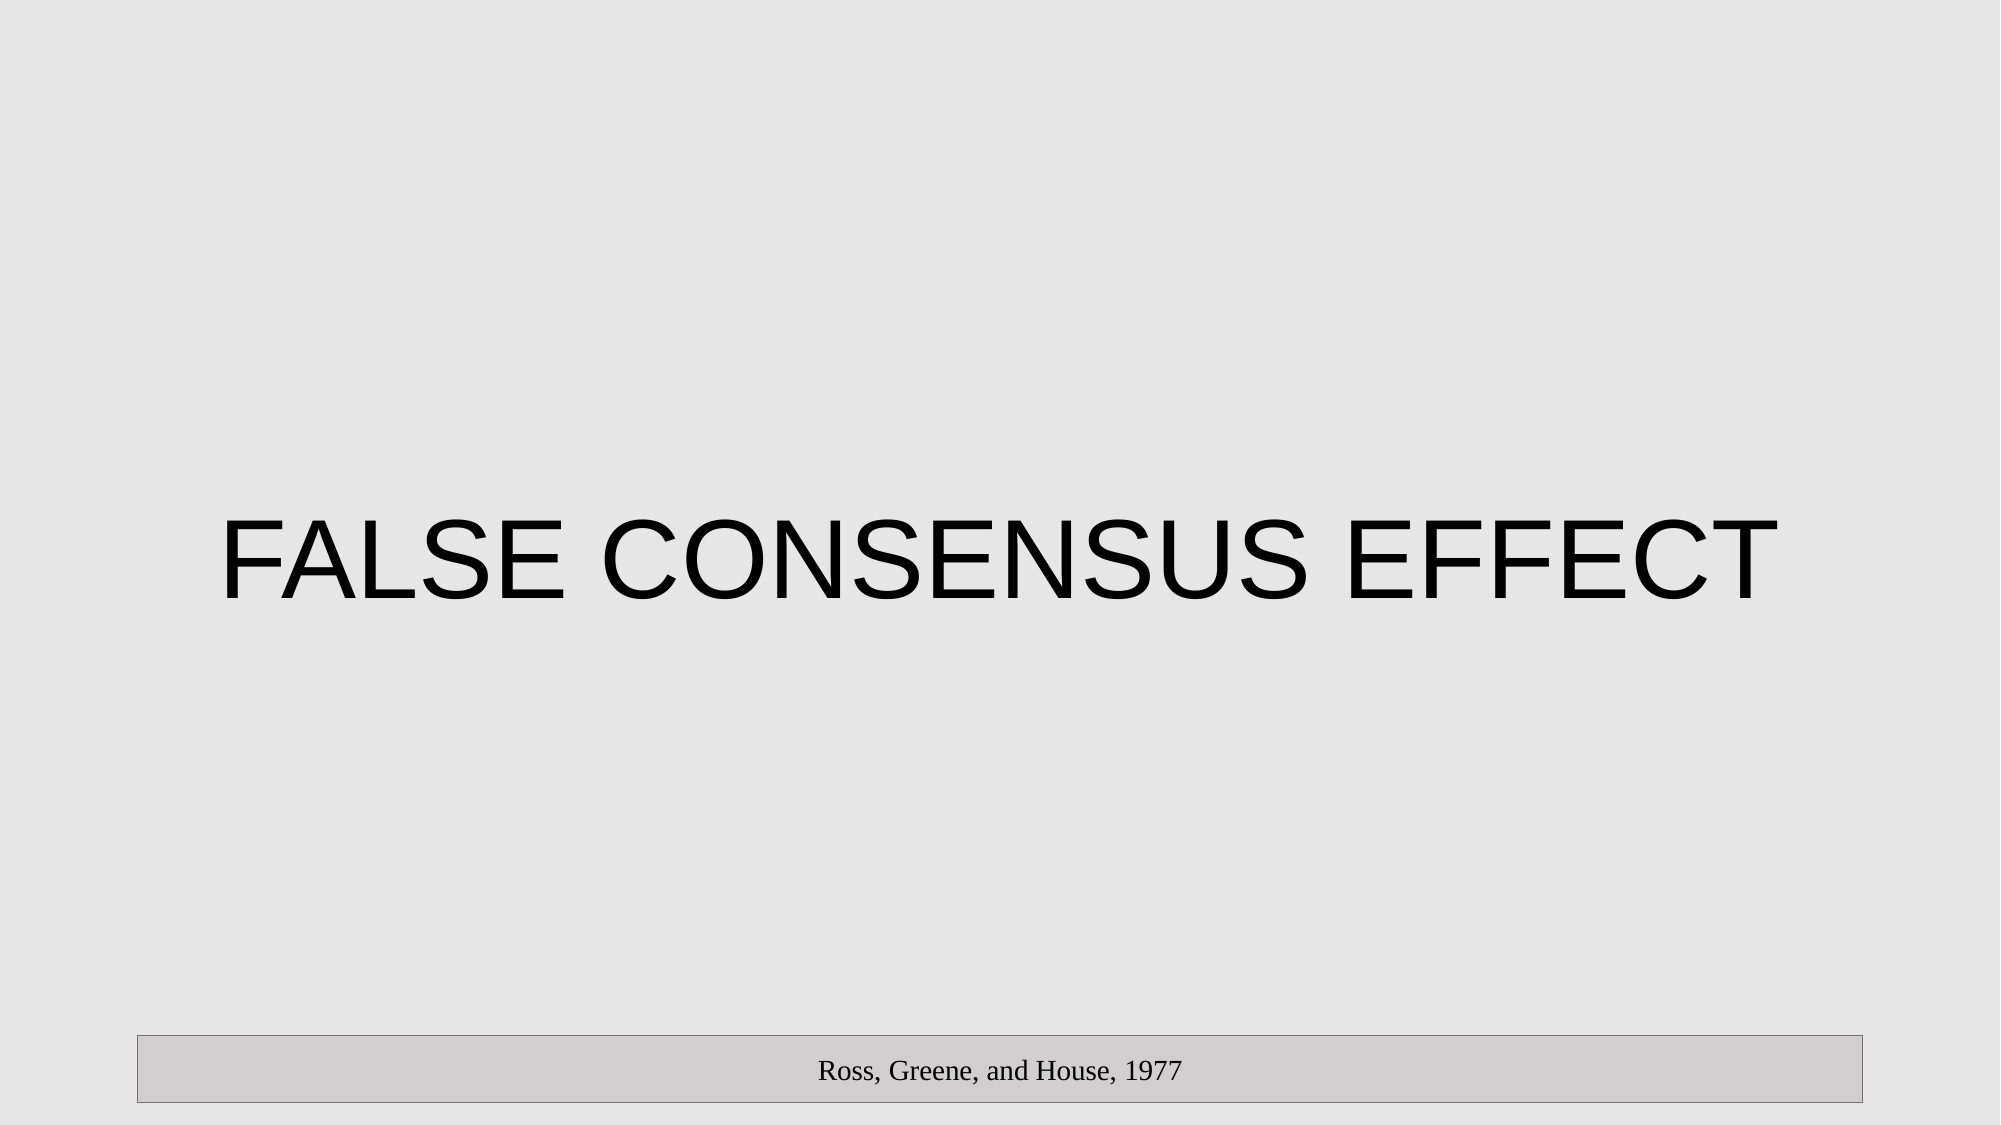

# False Consensus Effect
Ross, Greene, and House, 1977